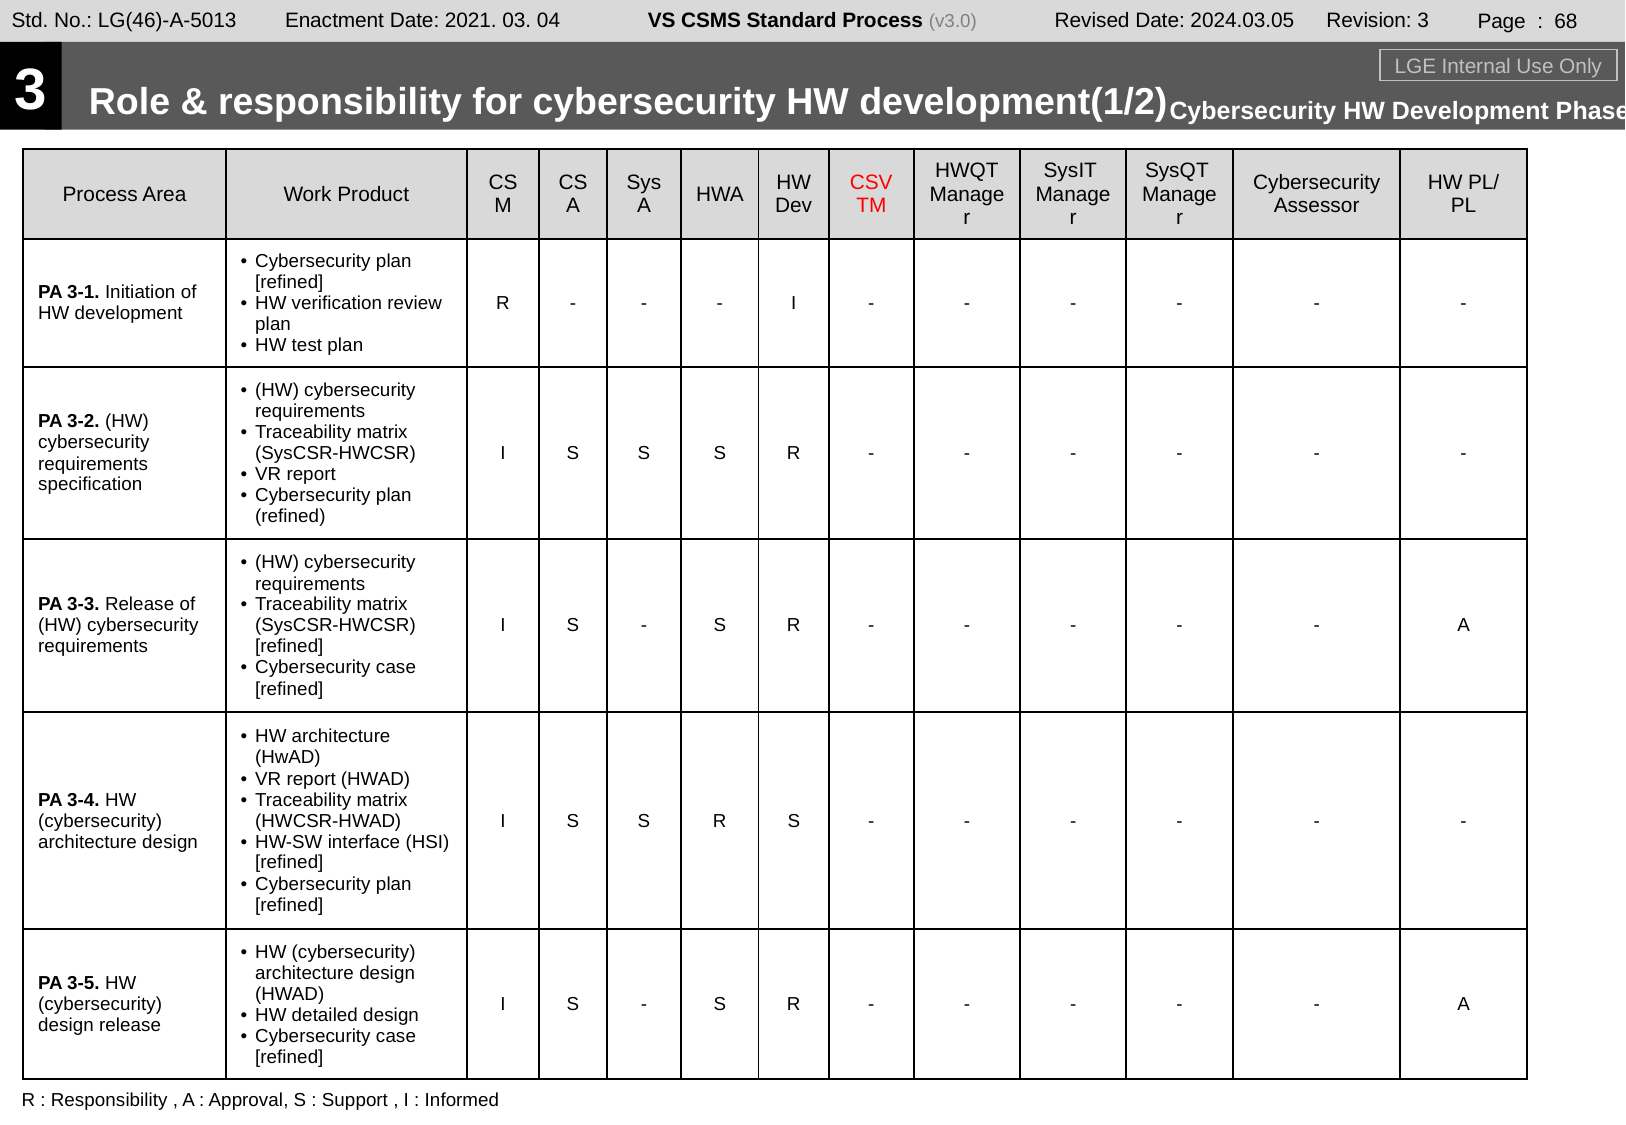

Page  :  68
3
Role & responsibility for cybersecurity HW development(1/2)
LGE Internal Use Only
Cybersecurity HW Development Phase
| Process Area | Work Product | CSM | CSA | SysA | HWA | HW Dev | CSVTM | HWQT Manager | SysIT Manager | SysQT Manager | Cybersecurity Assessor | HW PL/PL |
| --- | --- | --- | --- | --- | --- | --- | --- | --- | --- | --- | --- | --- |
| PA 3-1. Initiation of HW development | Cybersecurity plan [refined] HW verification review plan HW test plan | R | - | - | - | I | - | - | - | - | - | - |
| PA 3-2. (HW) cybersecurity requirements specification | (HW) cybersecurity requirements Traceability matrix (SysCSR-HWCSR) VR report Cybersecurity plan (refined) | I | S | S | S | R | - | - | - | - | - | - |
| PA 3-3. Release of (HW) cybersecurity requirements | (HW) cybersecurity requirements Traceability matrix (SysCSR-HWCSR) [refined] Cybersecurity case [refined] | I | S | - | S | R | - | - | - | - | - | A |
| PA 3-4. HW (cybersecurity) architecture design | HW architecture (HwAD) VR report (HWAD) Traceability matrix (HWCSR-HWAD) HW-SW interface (HSI) [refined] Cybersecurity plan [refined] | I | S | S | R | S | - | - | - | - | - | - |
| PA 3-5. HW (cybersecurity) design release | HW (cybersecurity) architecture design (HWAD) HW detailed design Cybersecurity case [refined] | I | S | - | S | R | - | - | - | - | - | A |
R : Responsibility , A : Approval, S : Support , I : Informed